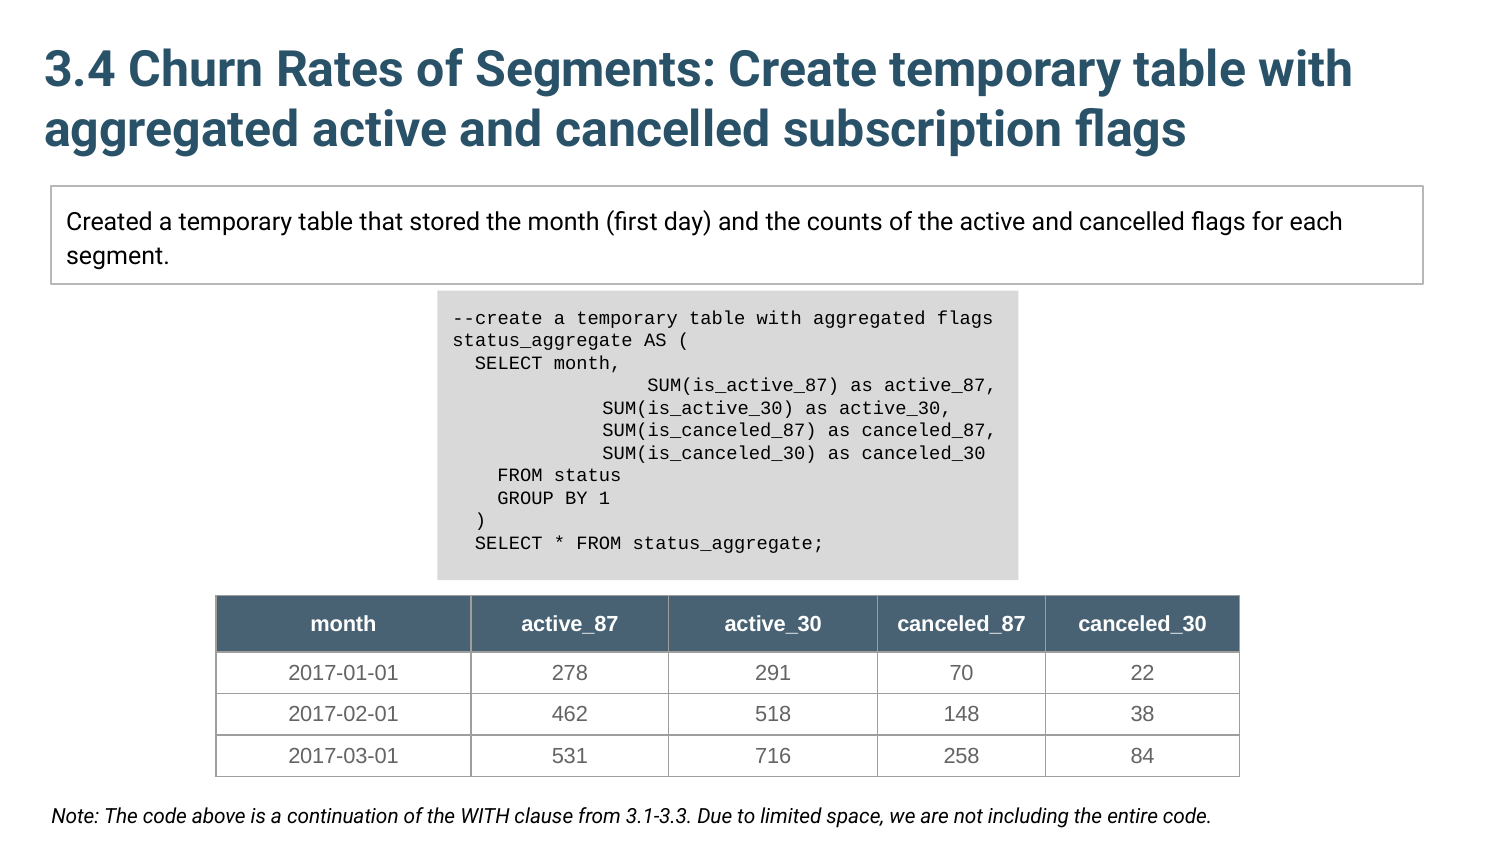

3.4 Churn Rates of Segments: Create temporary table with aggregated active and cancelled subscription flags
Created a temporary table that stored the month (first day) and the counts of the active and cancelled flags for each segment.

--create a temporary table with aggregated flags
status_aggregate AS (
  SELECT month,
	    SUM(is_active_87) as active_87,
    	SUM(is_active_30) as active_30,
    	SUM(is_canceled_87) as canceled_87,
    	SUM(is_canceled_30) as canceled_30
    FROM status
    GROUP BY 1
  )
  SELECT * FROM status_aggregate;
| month | active\_87 | active\_30 | canceled\_87 | canceled\_30 |
| --- | --- | --- | --- | --- |
| 2017-01-01 | 278 | 291 | 70 | 22 |
| 2017-02-01 | 462 | 518 | 148 | 38 |
| 2017-03-01 | 531 | 716 | 258 | 84 |
Note: The code above is a continuation of the WITH clause from 3.1-3.3. Due to limited space, we are not including the entire code.